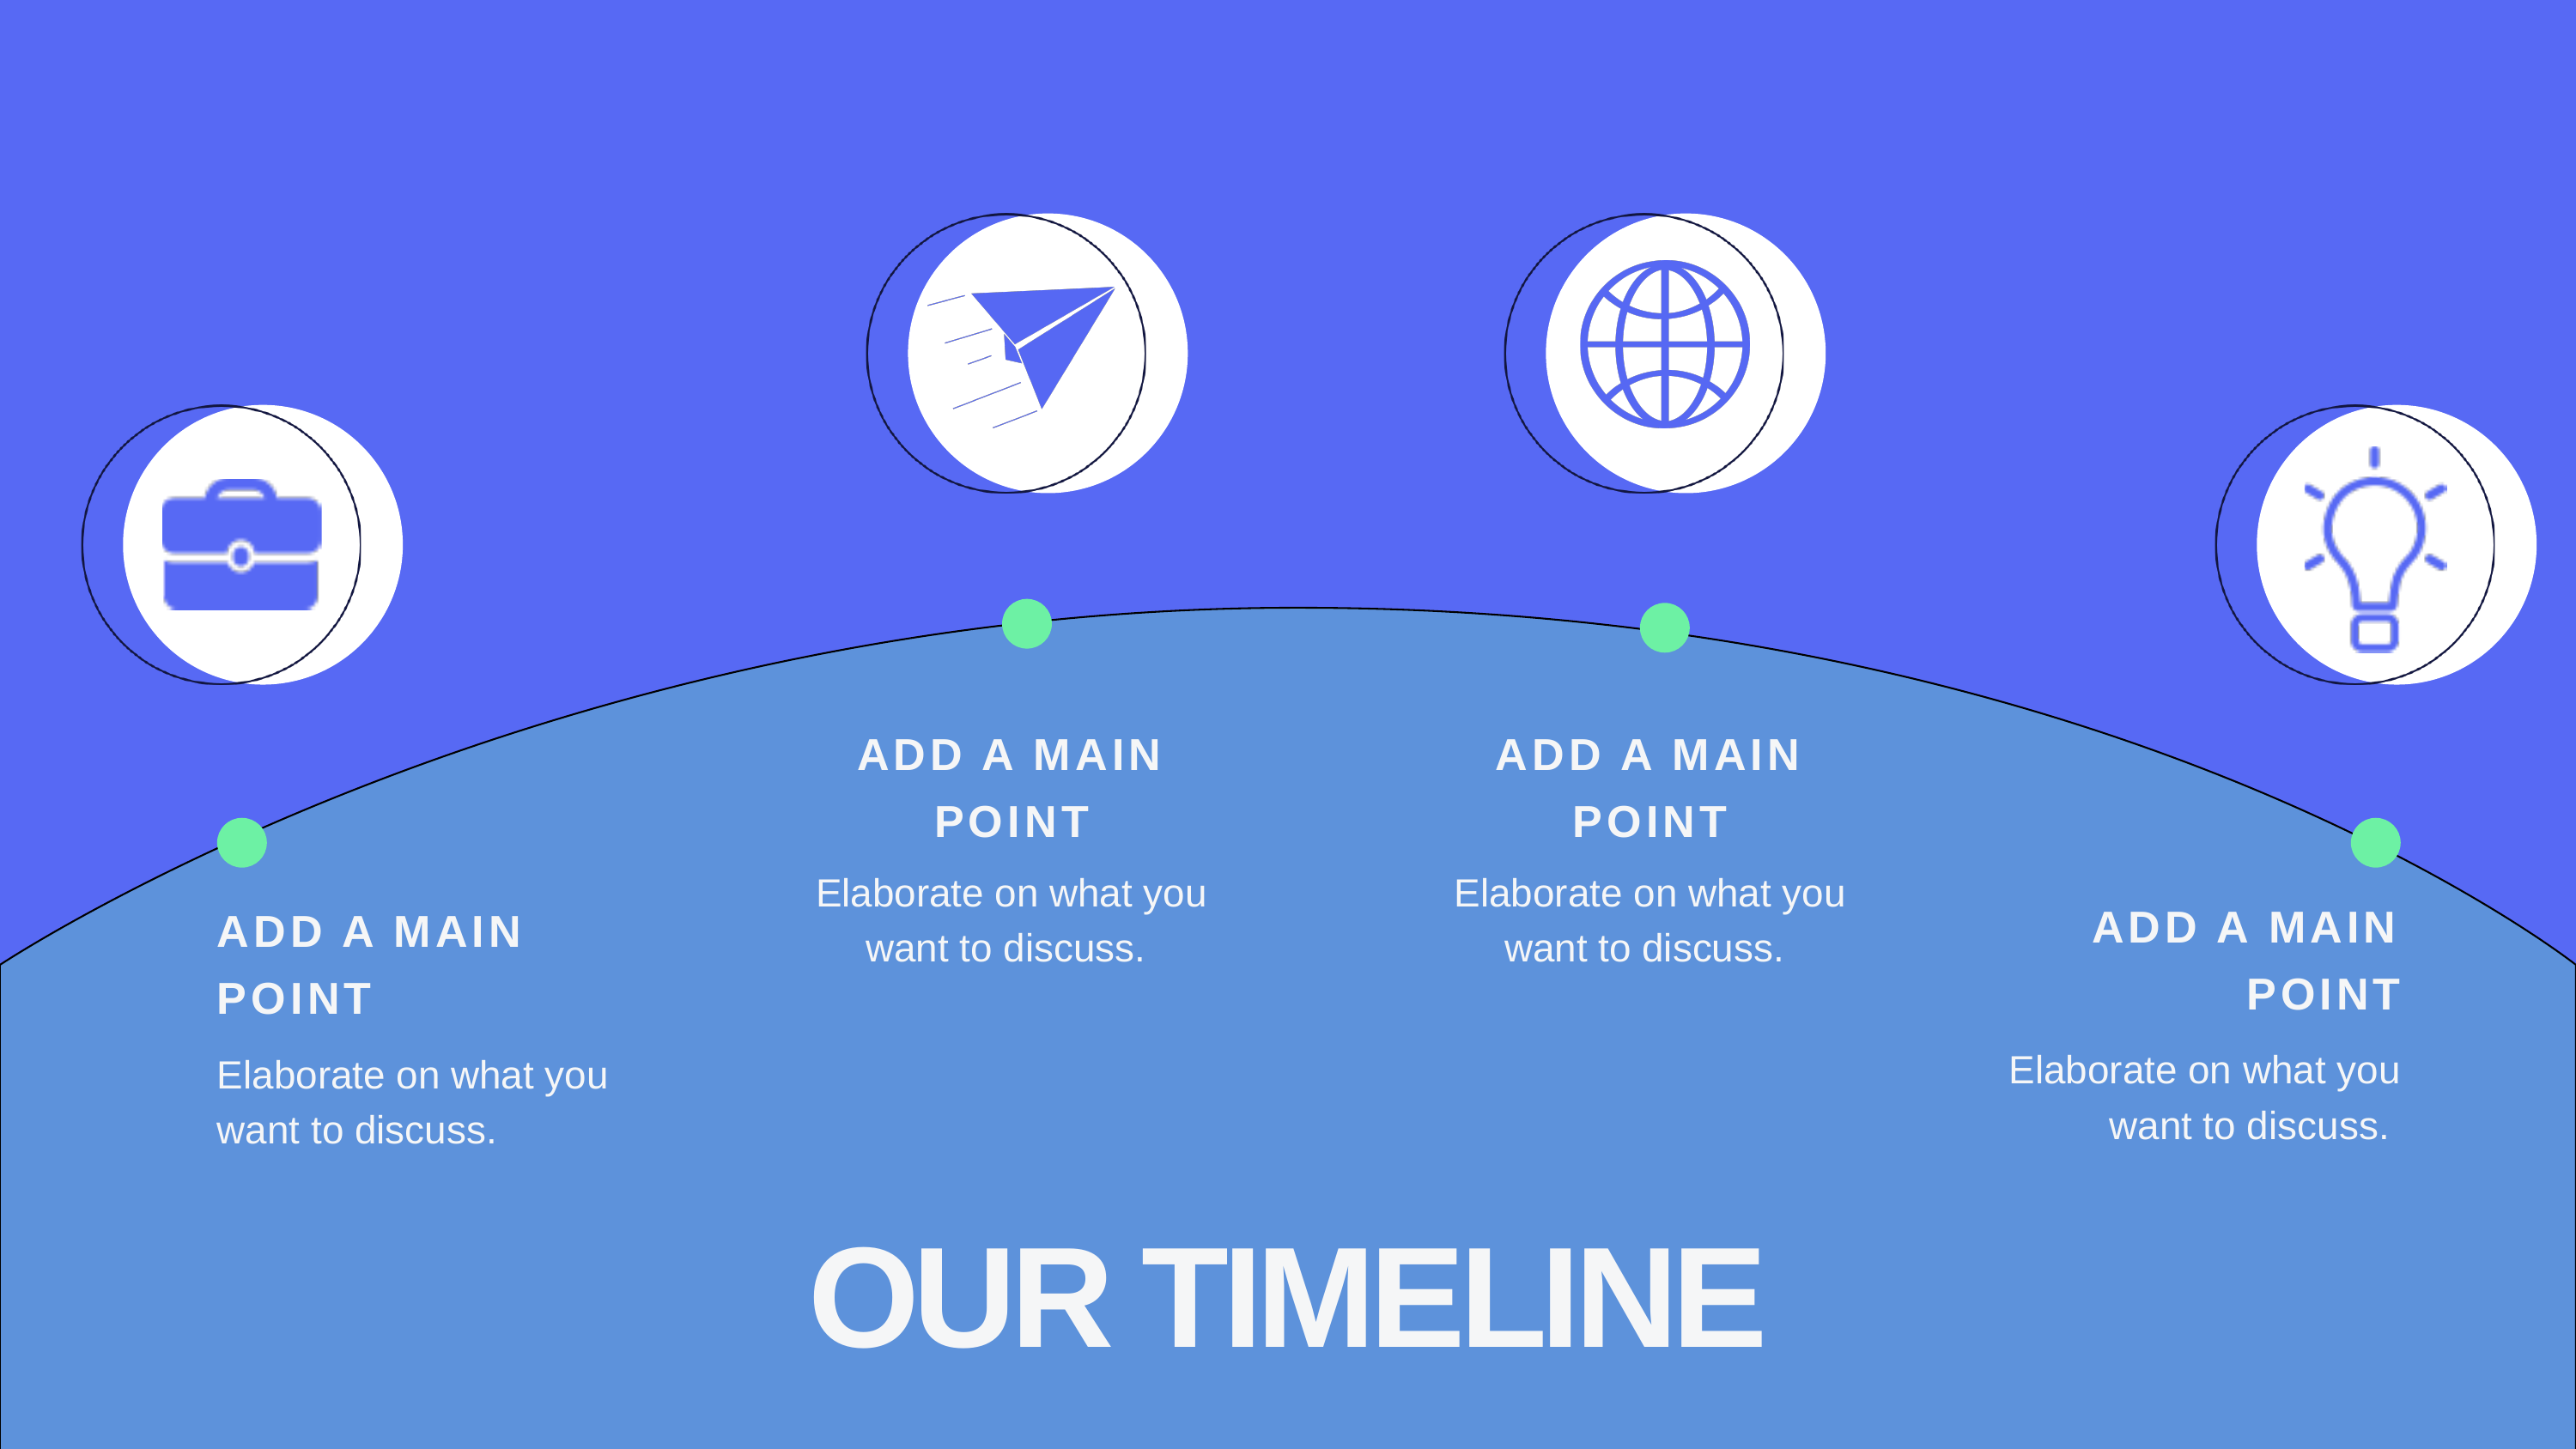

ADD A MAIN POINT
ADD A MAIN POINT

Elaborate on what you want to discuss.
Elaborate on what you want to discuss.
ADD A MAIN POINT
ADD A MAIN POINT
Elaborate on what you want to discuss.
Elaborate on what you want to discuss.
OUR TIMELINE